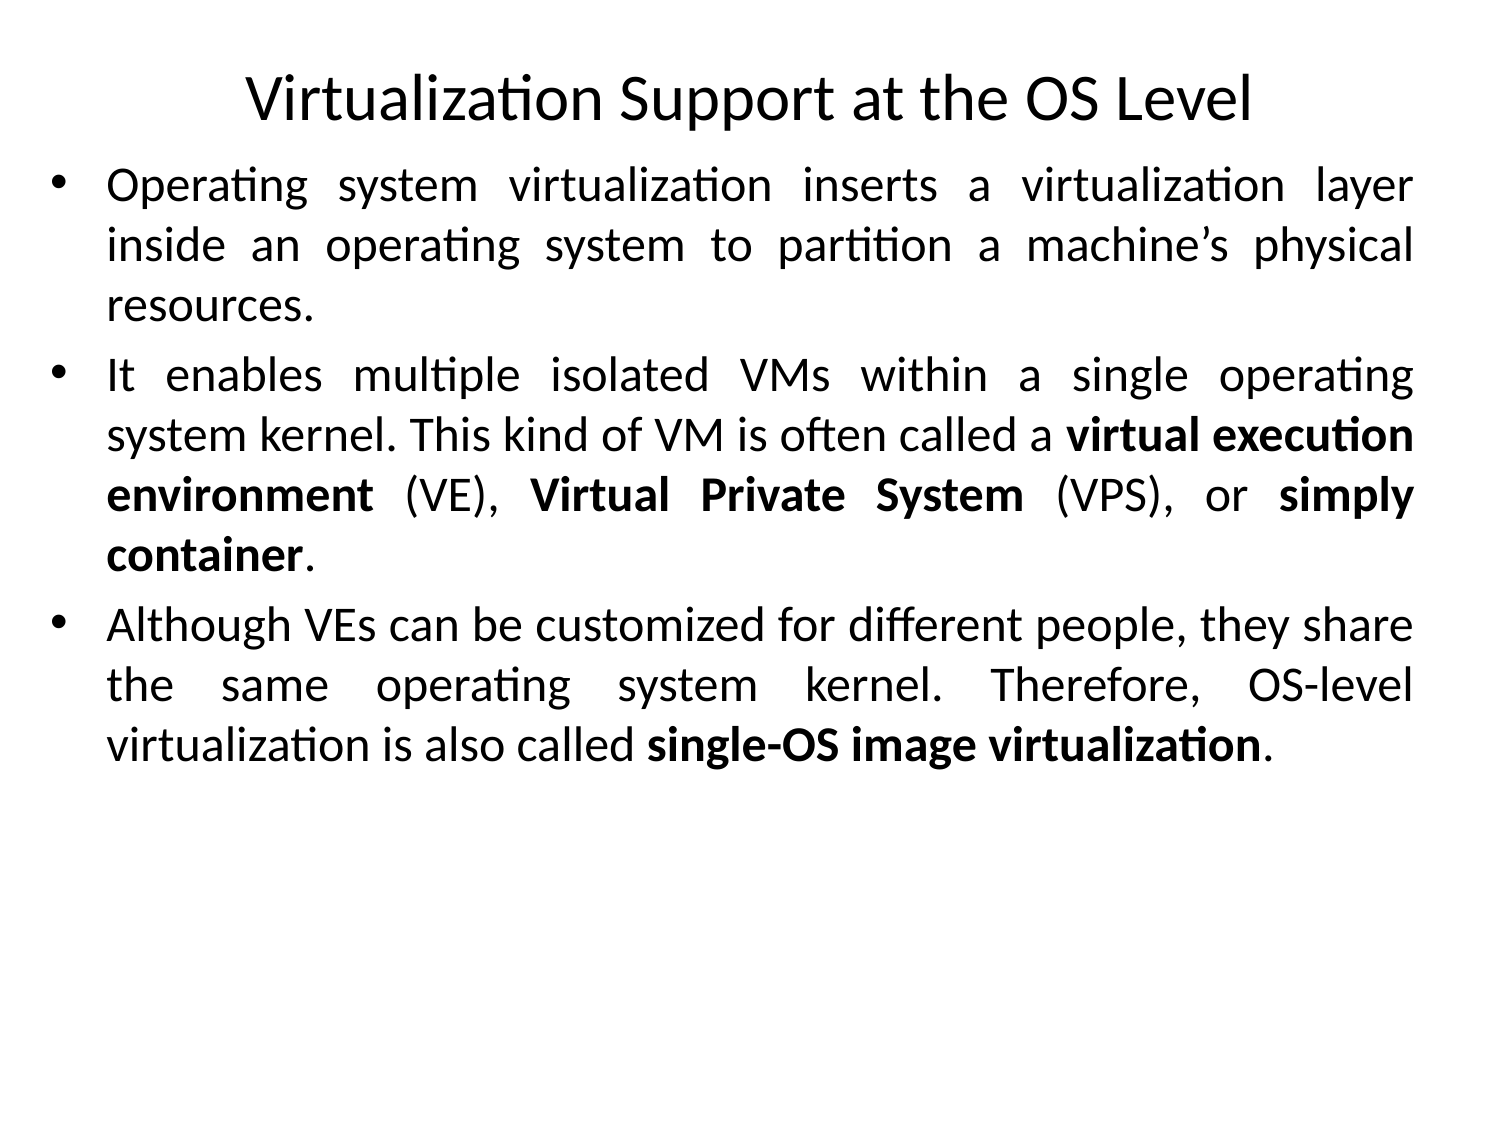

# Virtualization Support at the OS Level
Operating system virtualization inserts a virtualization layer inside an operating system to partition a machine’s physical resources.
It enables multiple isolated VMs within a single operating system kernel. This kind of VM is often called a virtual execution environment (VE), Virtual Private System (VPS), or simply container.
Although VEs can be customized for different people, they share the same operating system kernel. Therefore, OS-level virtualization is also called single-OS image virtualization.